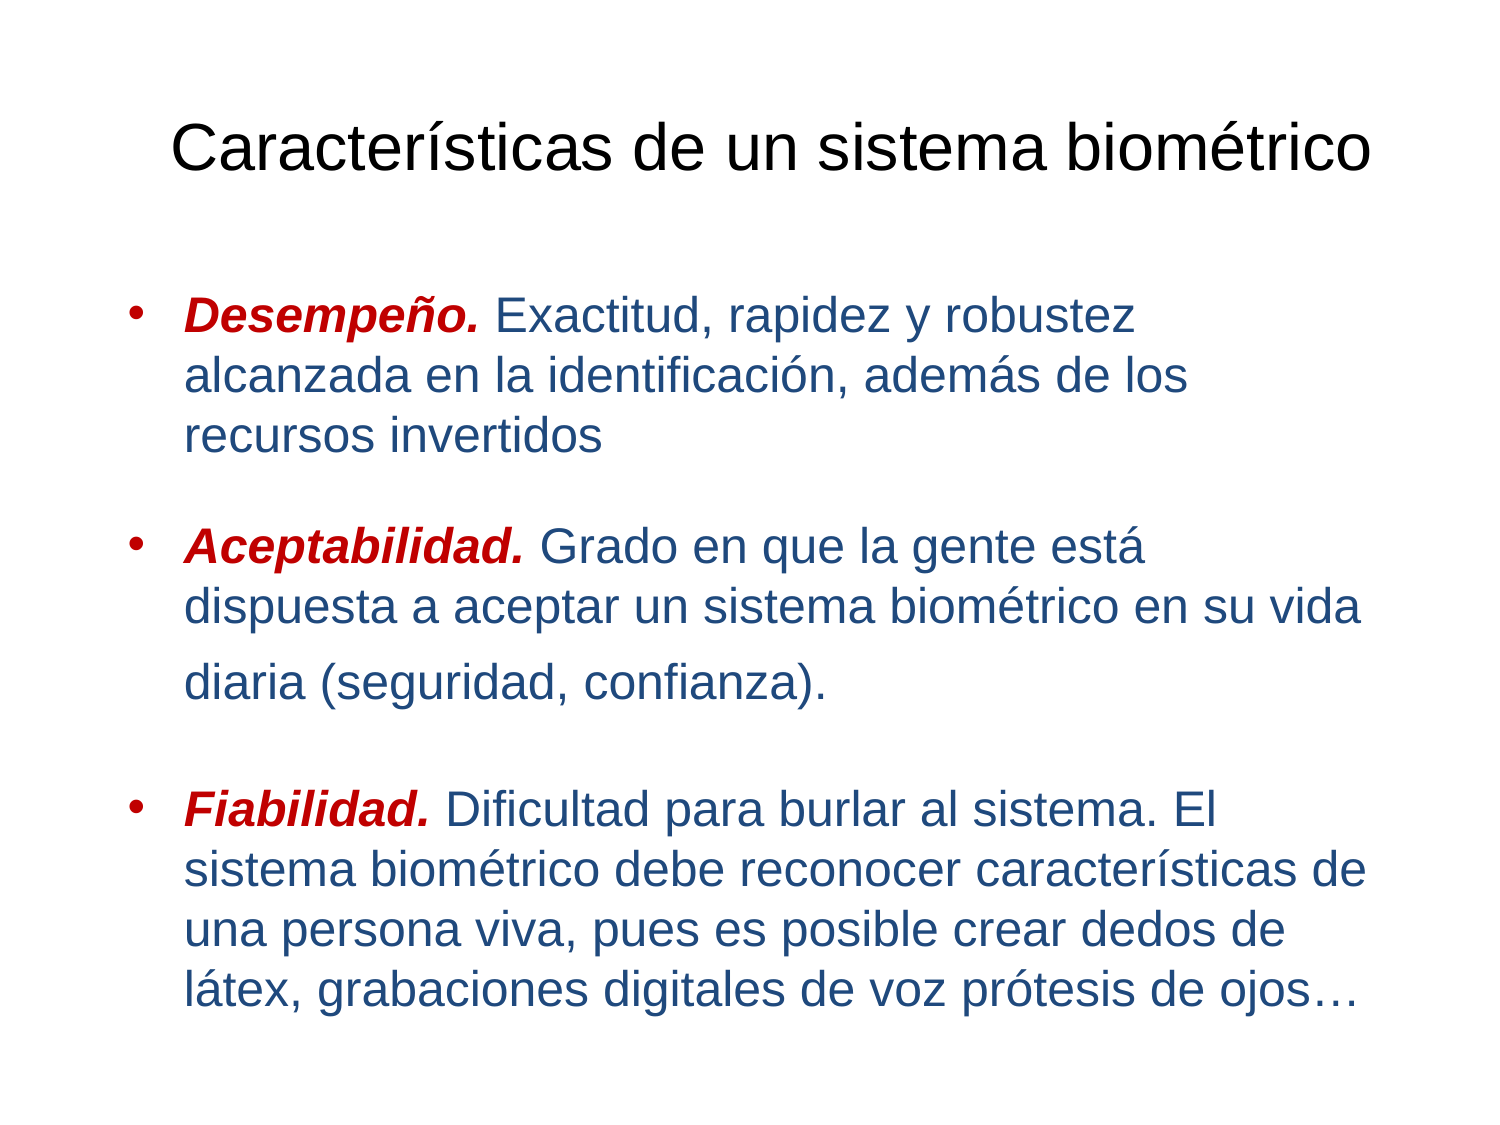

# Características de un sistema biométrico
Desempeño. Exactitud, rapidez y robustez alcanzada en la identificación, además de los recursos invertidos

Aceptabilidad. Grado en que la gente está dispuesta a aceptar un sistema biométrico en su vida diaria (seguridad, confianza).

Fiabilidad. Dificultad para burlar al sistema. El sistema biométrico debe reconocer características de una persona viva, pues es posible crear dedos de látex, grabaciones digitales de voz prótesis de ojos…